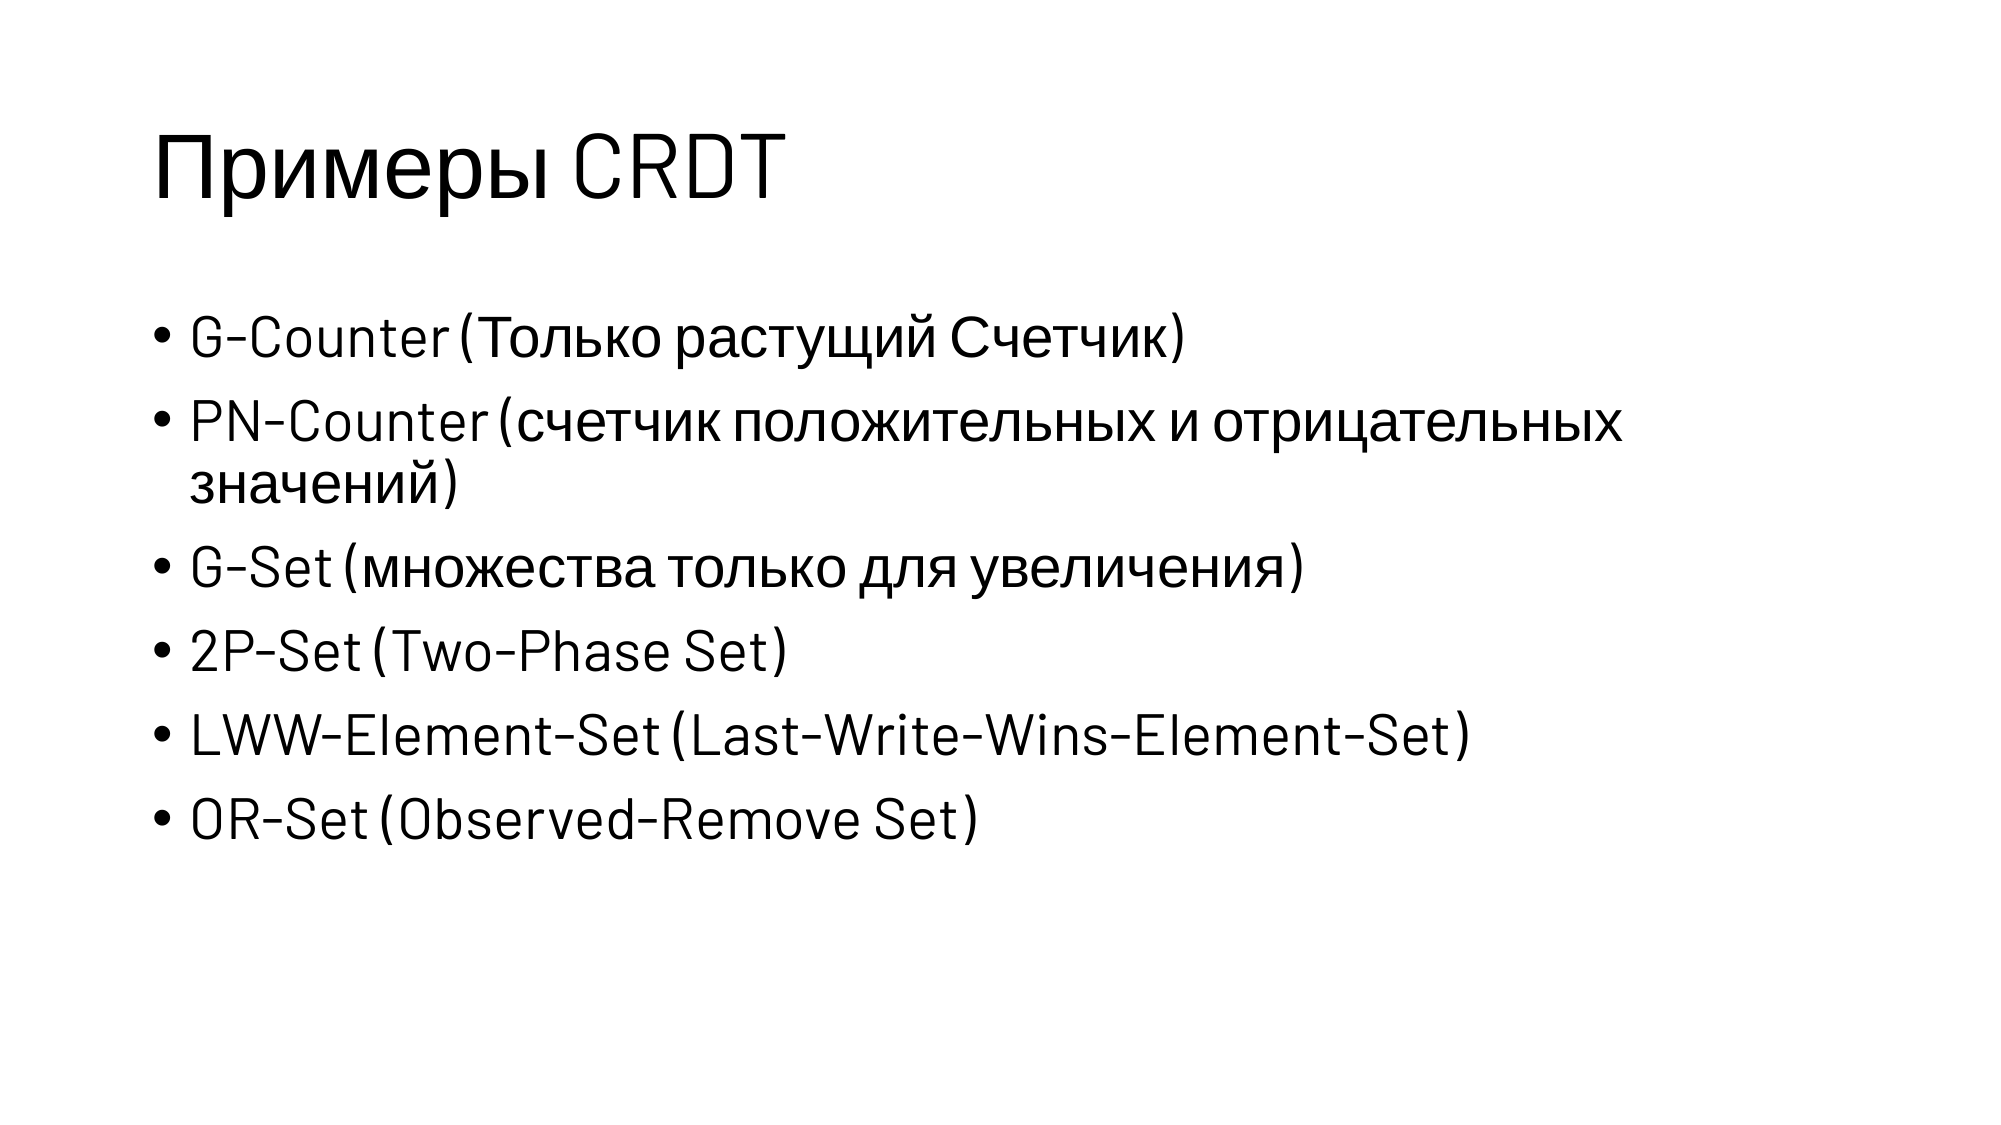

# Примеры CRDT
G-Counter (Только растущий Счетчик)
PN-Counter (счетчик положительных и отрицательных значений)
G-Set (множества только для увеличения)
2P-Set (Two-Phase Set)
LWW-Element-Set (Last-Write-Wins-Element-Set)
OR-Set (Observed-Remove Set)